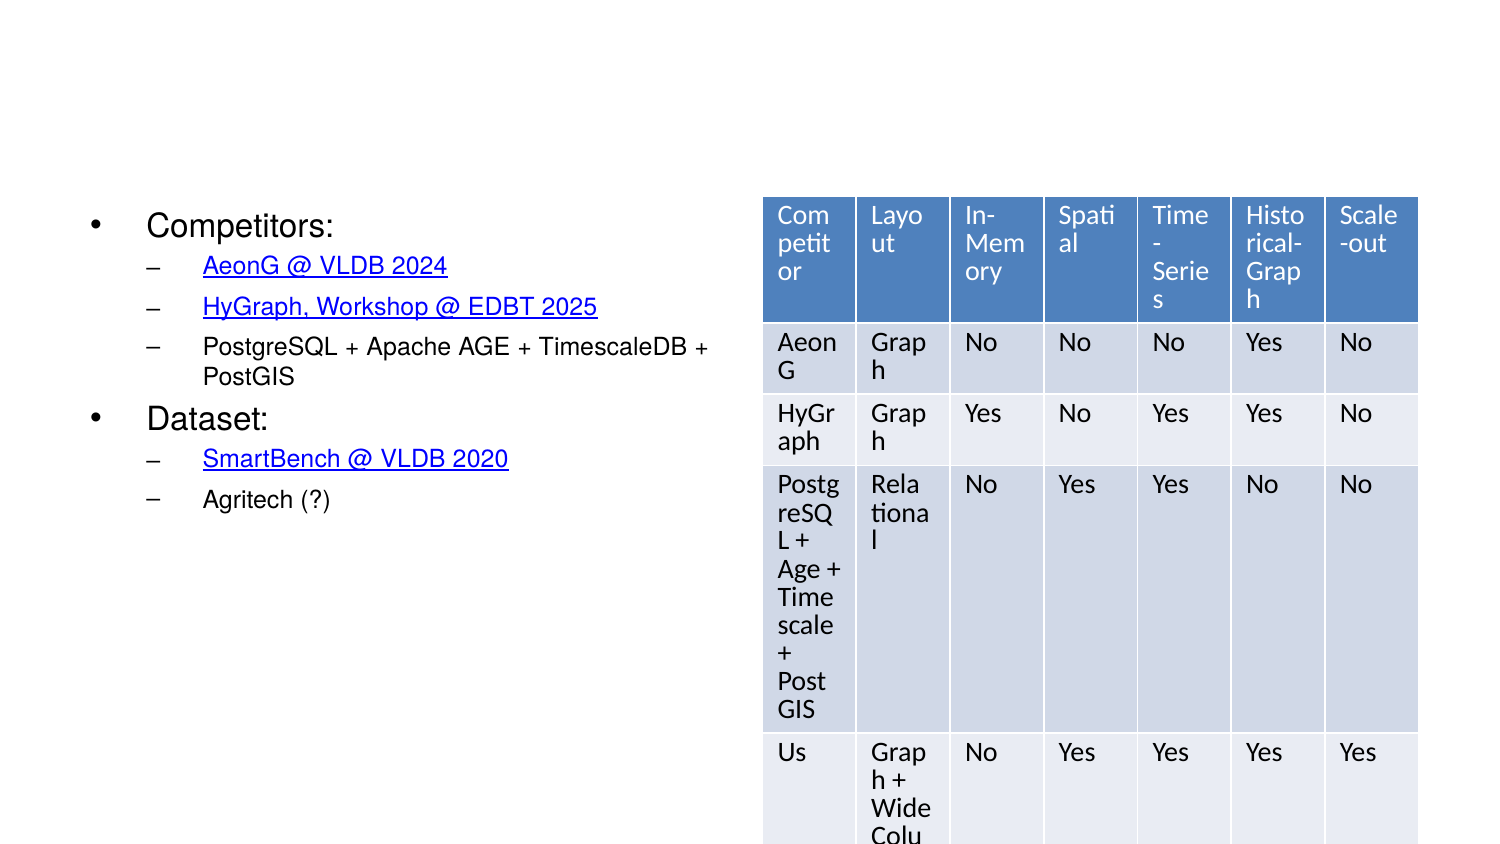

| Competitor | Layout | In-Memory | Spatial | Time-Series | Historical-Graph | Scale-out |
| --- | --- | --- | --- | --- | --- | --- |
| AeonG | Graph | No | No | No | Yes | No |
| HyGraph | Graph | Yes | No | Yes | Yes | No |
| PostgreSQL + Age + Timescale + PostGIS | Relational | No | Yes | Yes | No | No |
| Us | Graph + WideColumn | No | Yes | Yes | Yes | Yes |
Competitors:
AeonG @ VLDB 2024
HyGraph, Workshop @ EDBT 2025
PostgreSQL + Apache AGE + TimescaleDB + PostGIS
Dataset:
SmartBench @ VLDB 2020
Agritech (?)